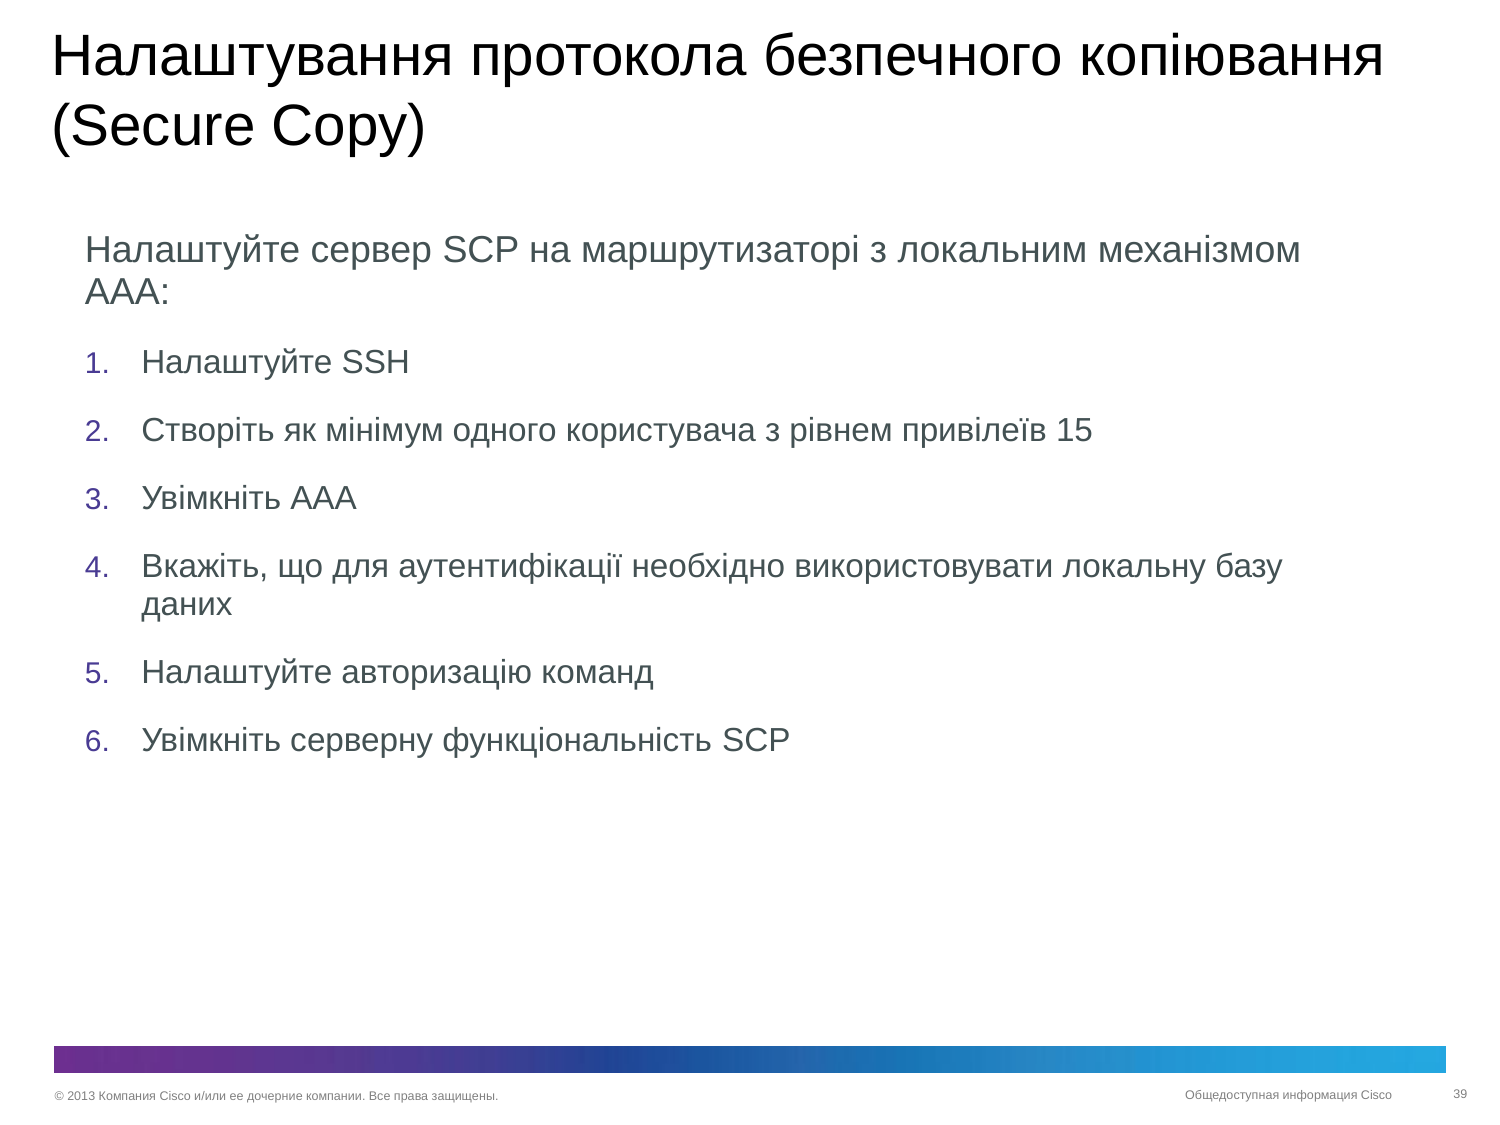

# Налаштування протокола безпечного копіювання (Secure Copy)
Налаштуйте сервер SCP на маршрутизаторі з локальним механізмом AAA:
Налаштуйте SSH
Створіть як мінімум одного користувача з рівнем привілеїв 15
Увімкніть AAA
Вкажіть, що для аутентифікації необхідно використовувати локальну базу даних
Налаштуйте авторизацію команд
Увімкніть серверну функціональність SCP